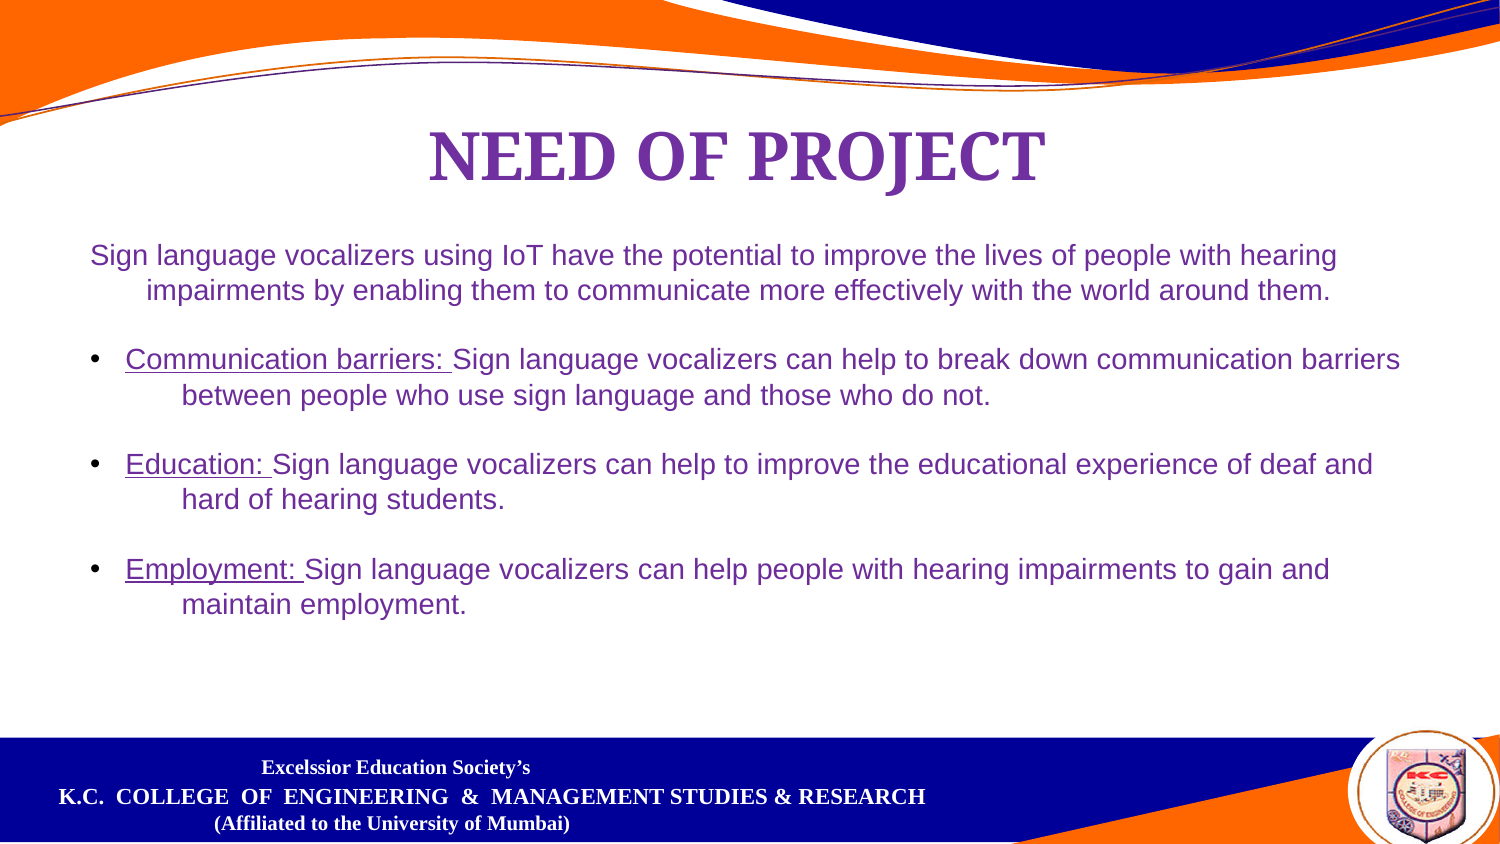

NEED OF PROJECT

Sign language vocalizers using IoT have the potential to improve the lives of people with hearing impairments by enabling them to communicate more effectively with the world around them.

Communication barriers: Sign language vocalizers can help to break down communication barriers between people who use sign language and those who do not.

Education: Sign language vocalizers can help to improve the educational experience of deaf and hard of hearing students.

Employment: Sign language vocalizers can help people with hearing impairments to gain and maintain employment.